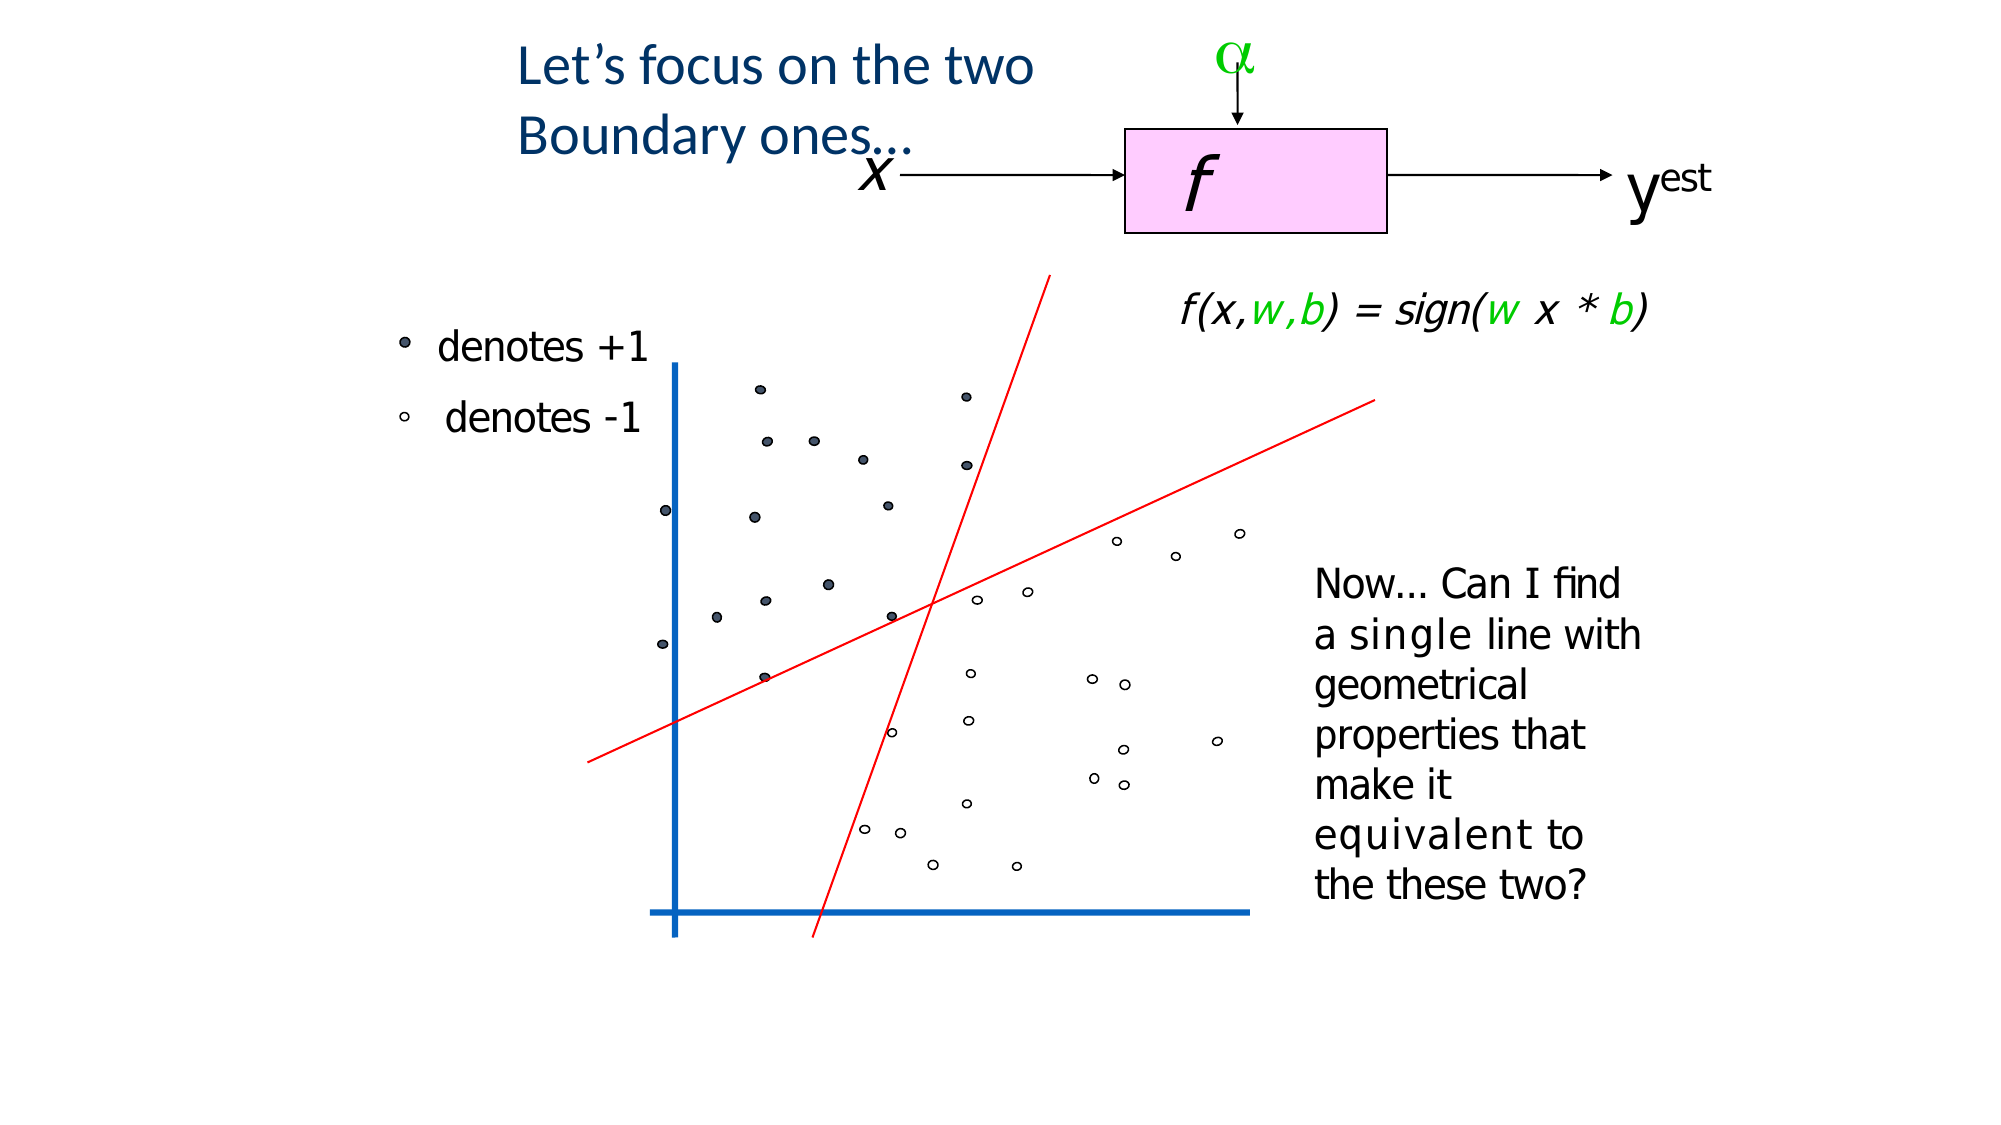

α
Let’s focus on the two
Boundary ones…

x
f
yest

f(x,w,b) = sign(w x * b)
denotes +1
denotes -1

Now… Can I find a single line with geometrical properties that make it equivalent to the these two?